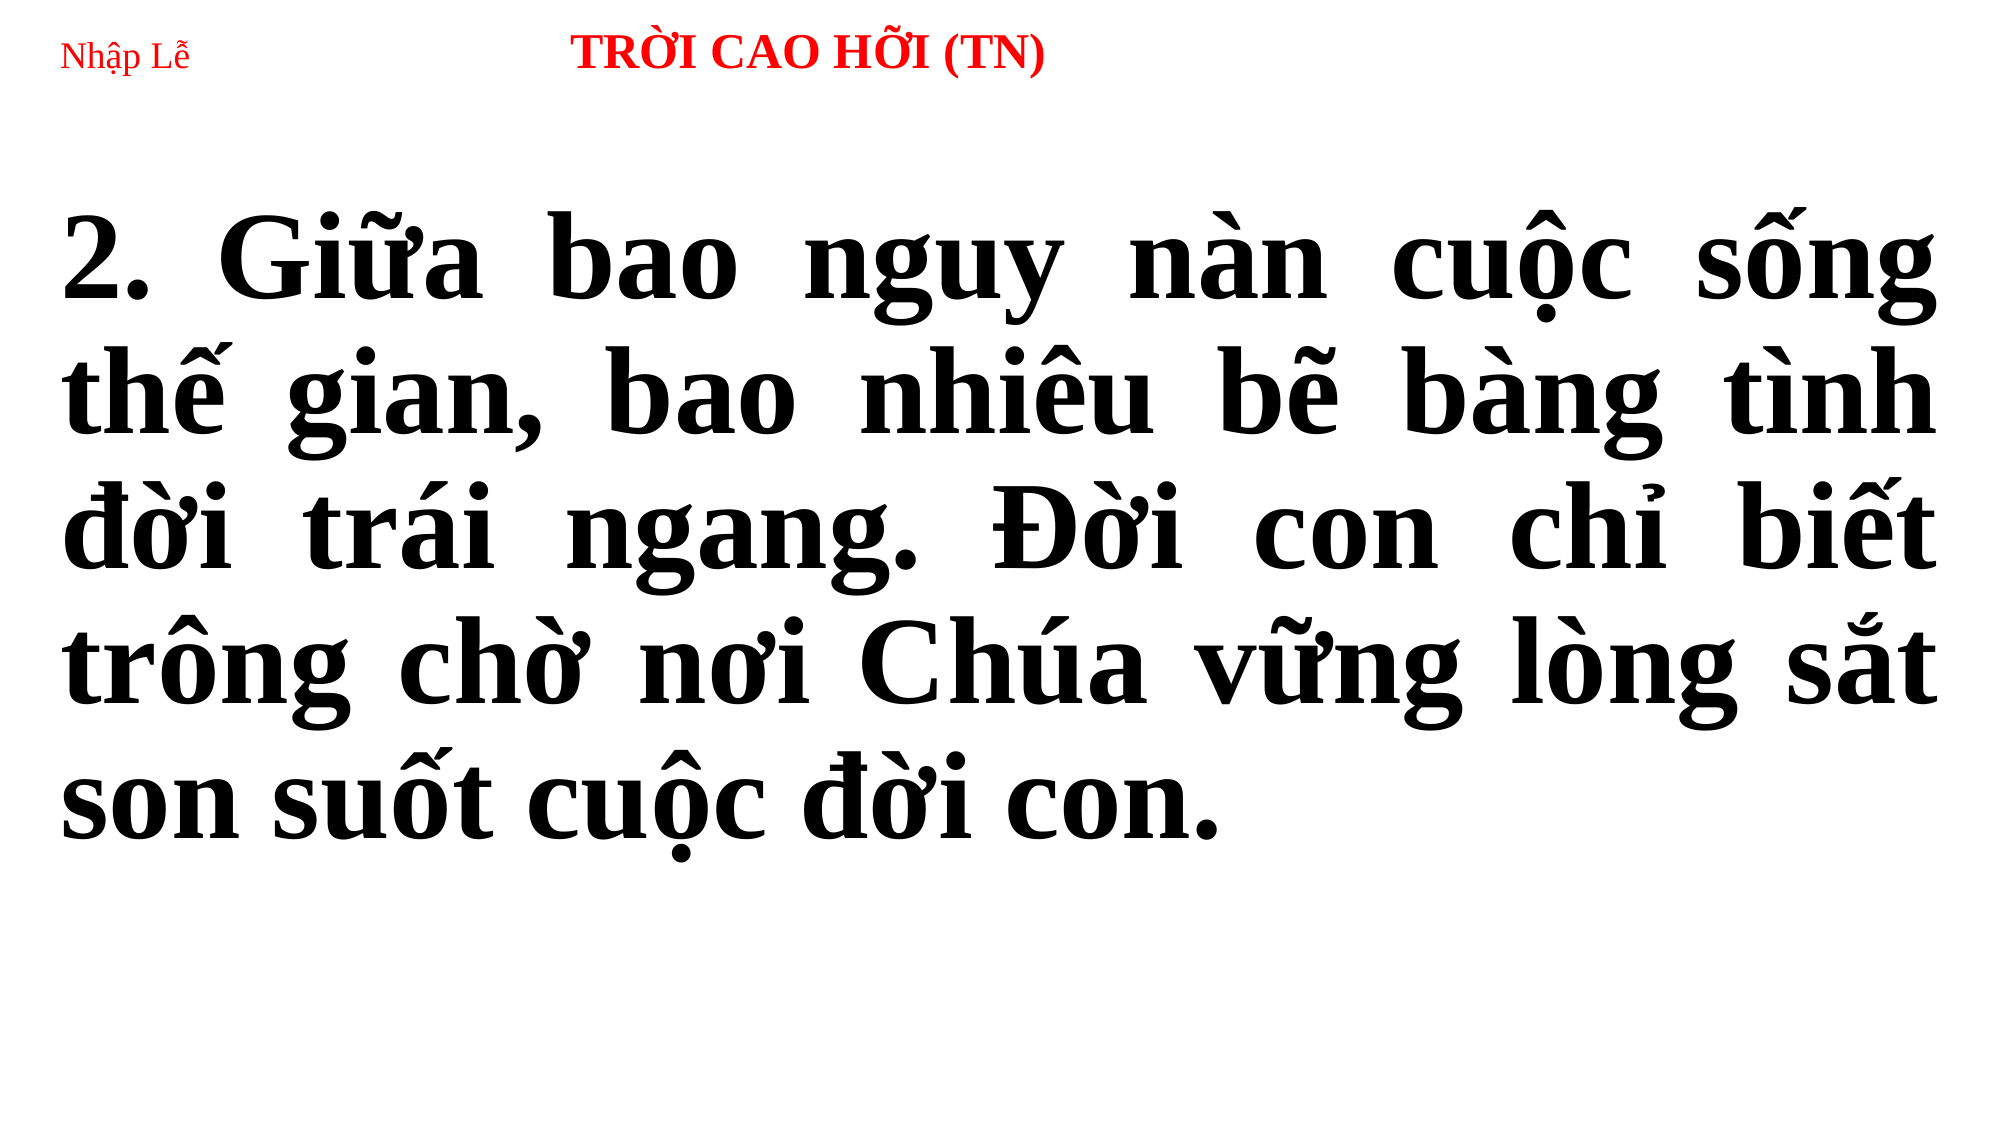

# Nhập Lễ                                        TRỜI CAO HỠI (TN)
2. Giữa bao nguy nàn cuộc sống thế gian, bao nhiêu bẽ bàng tình đời trái ngang. Đời con chỉ biết trông chờ nơi Chúa vững lòng sắt son suốt cuộc đời con.